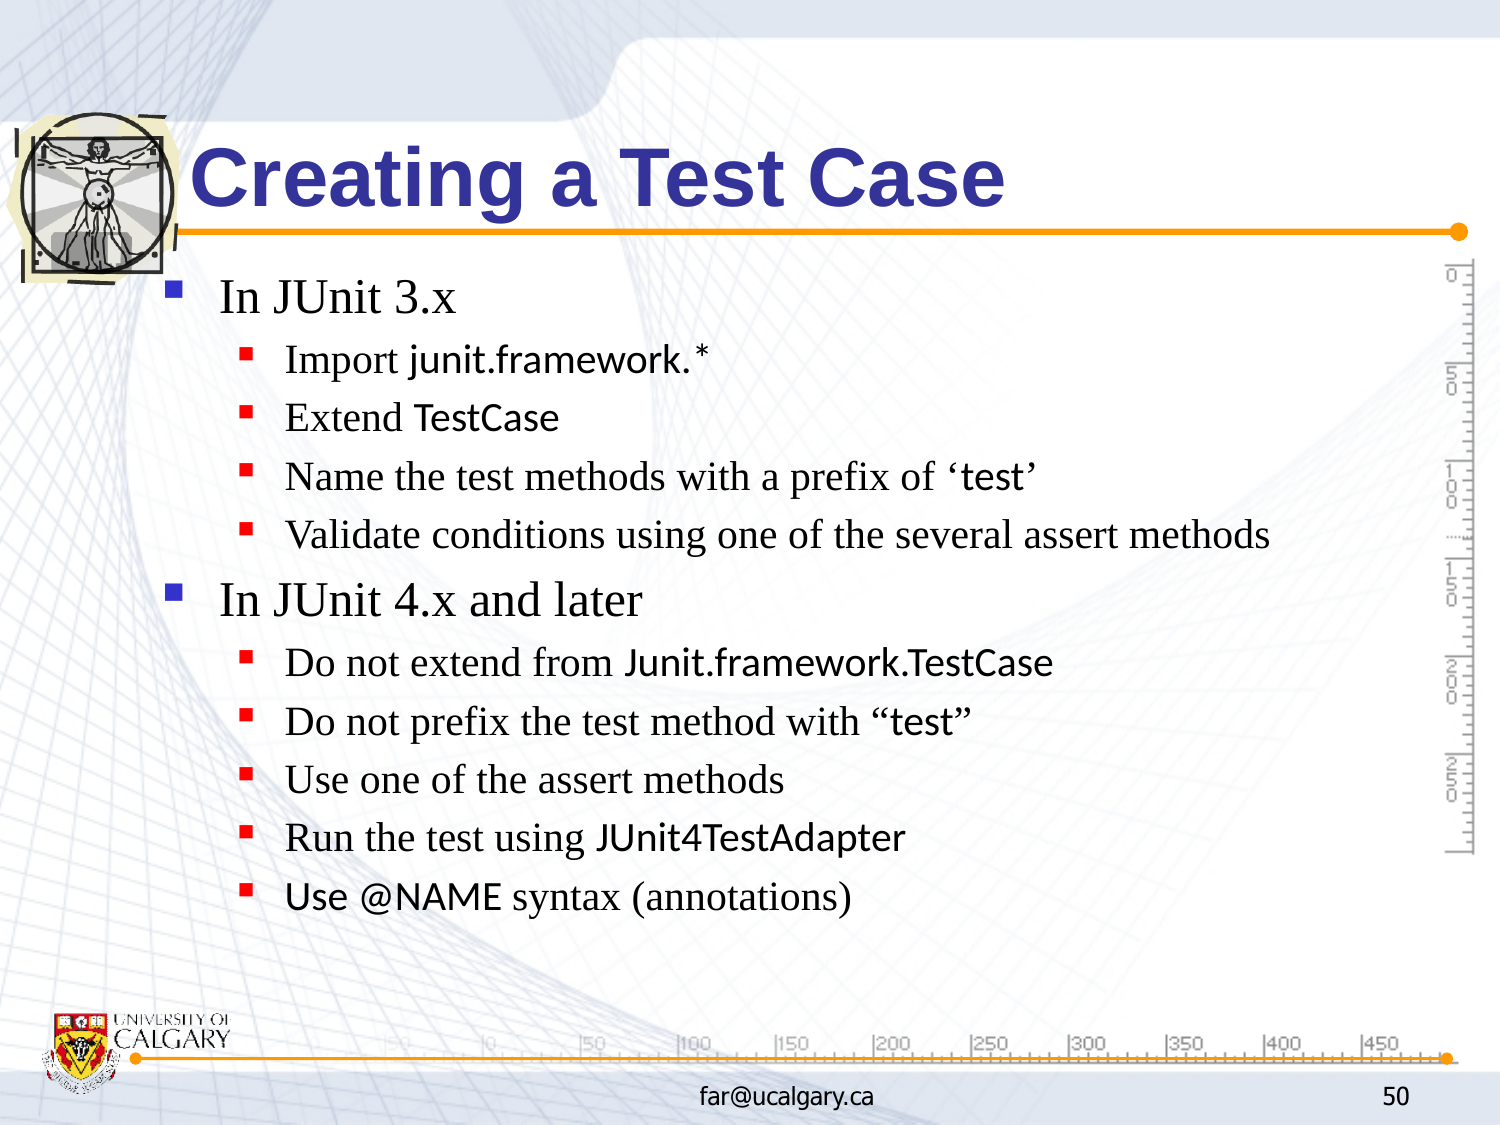

# Creating a Test Case
In JUnit 3.x
Import junit.framework.*
Extend TestCase
Name the test methods with a prefix of ‘test’
Validate conditions using one of the several assert methods
In JUnit 4.x and later
Do not extend from Junit.framework.TestCase
Do not prefix the test method with “test”
Use one of the assert methods
Run the test using JUnit4TestAdapter
Use @NAME syntax (annotations)
far@ucalgary.ca
50